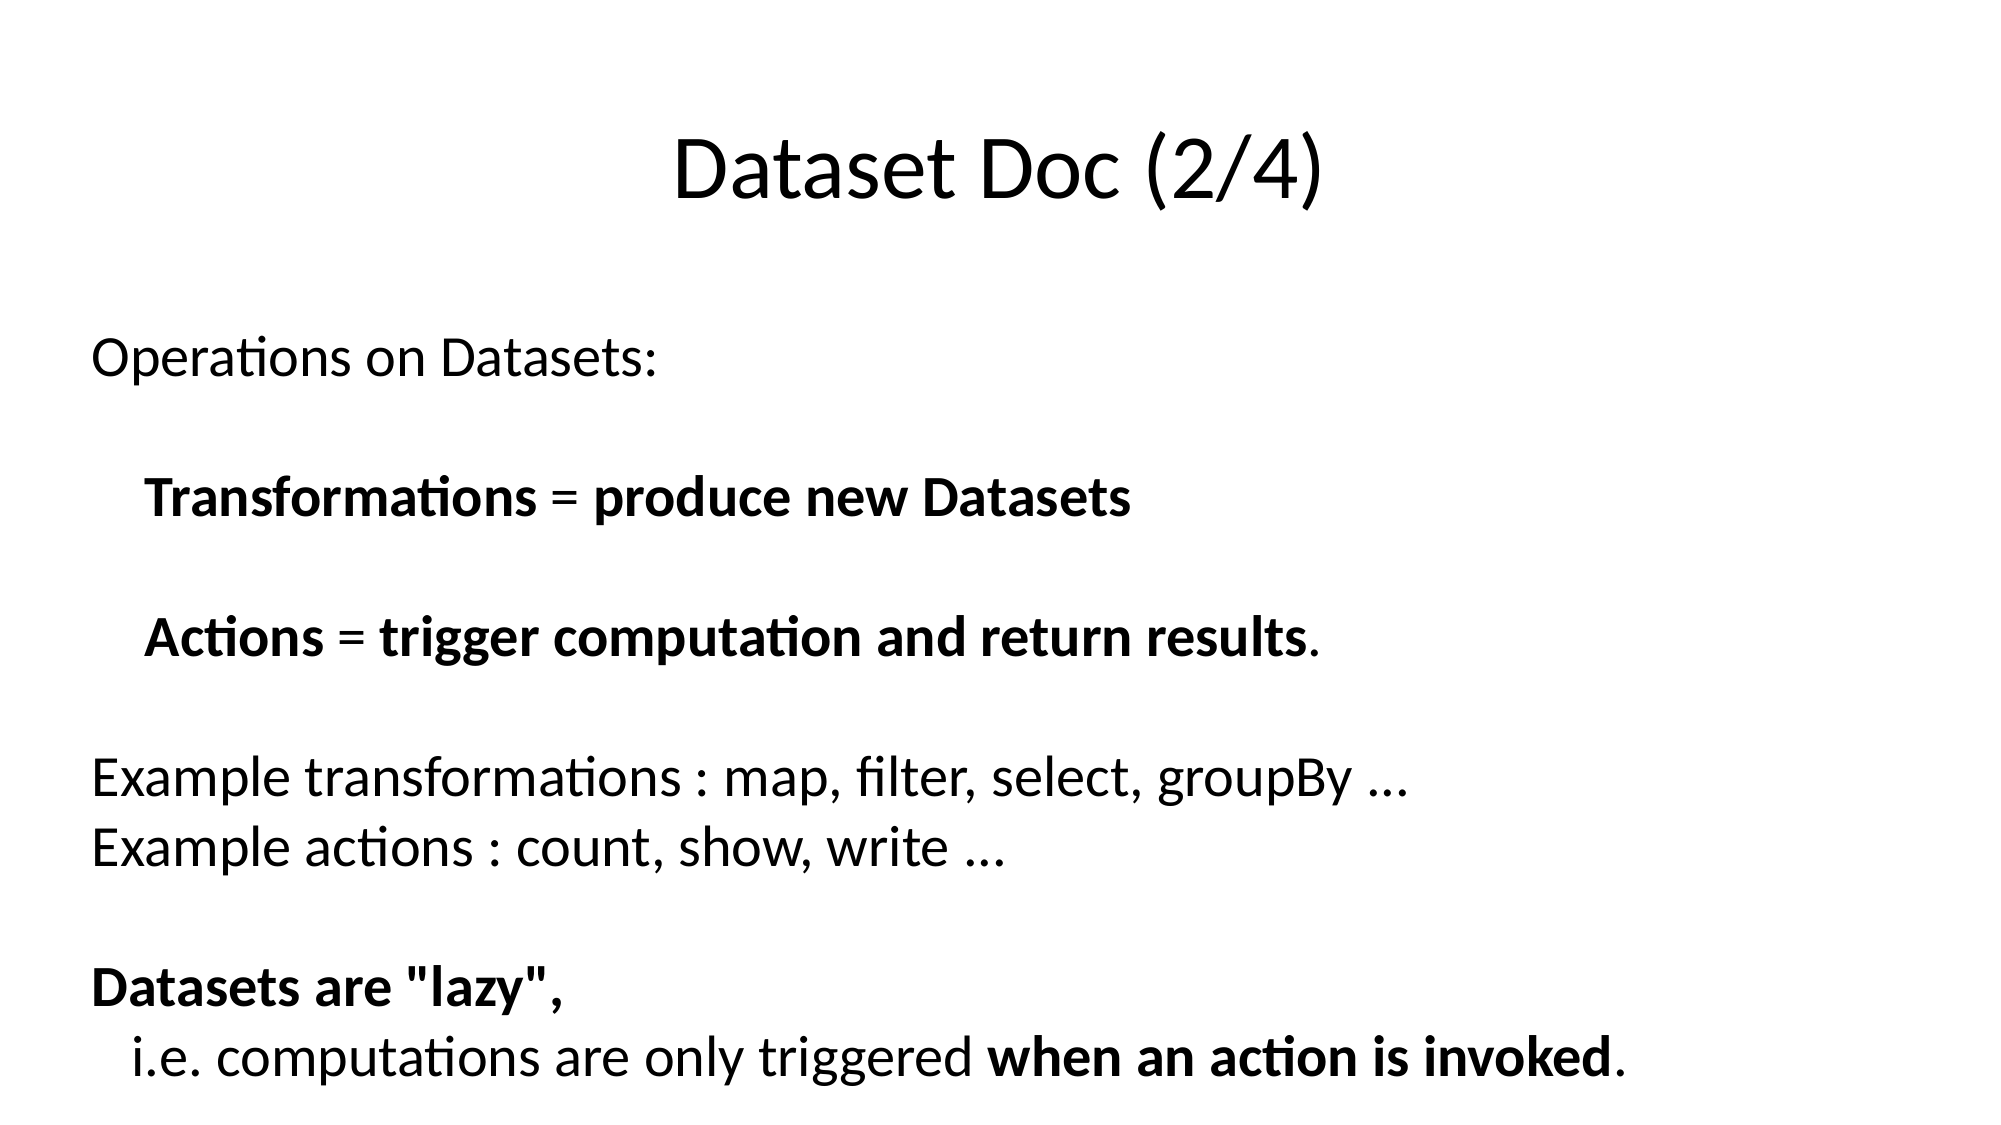

# Dataset Doc (2/4)
Operations on Datasets:

    Transformations = produce new Datasets

    Actions = trigger computation and return results.

Example transformations : map, filter, select, groupBy ...
Example actions : count, show, write ...

Datasets are "lazy",
   i.e. computations are only triggered when an action is invoked.